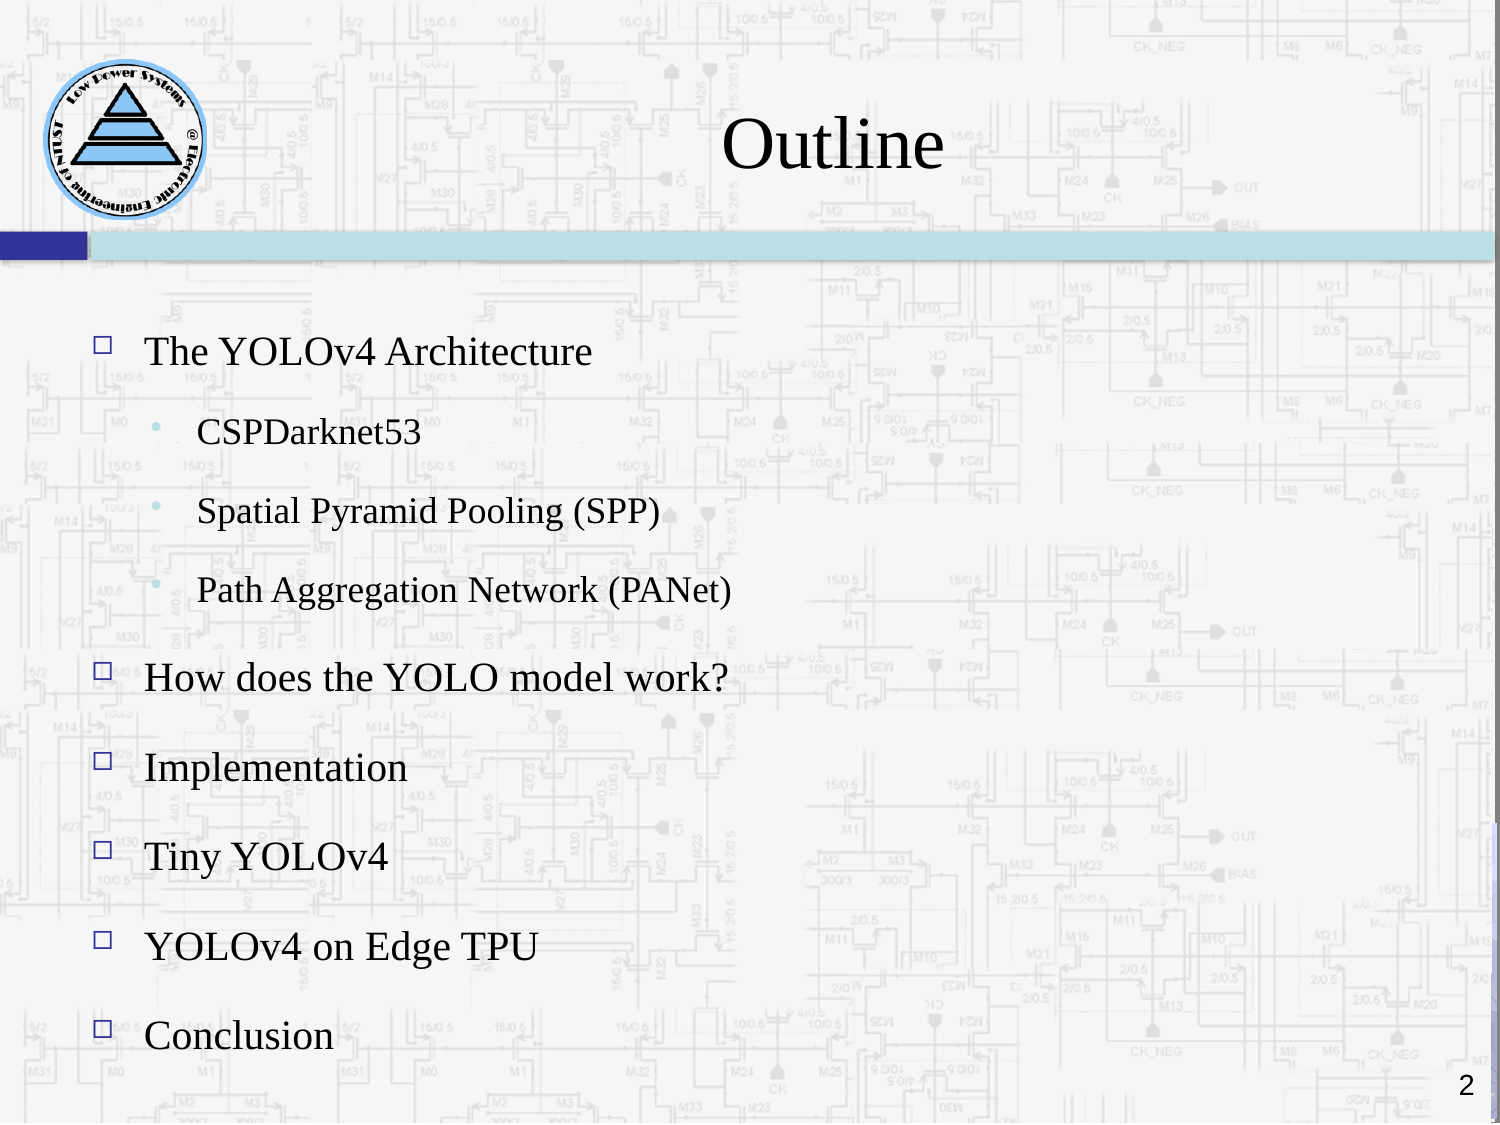

# Outline
The YOLOv4 Architecture
CSPDarknet53
Spatial Pyramid Pooling (SPP)
Path Aggregation Network (PANet)
How does the YOLO model work?
Implementation
Tiny YOLOv4
YOLOv4 on Edge TPU
Conclusion
2